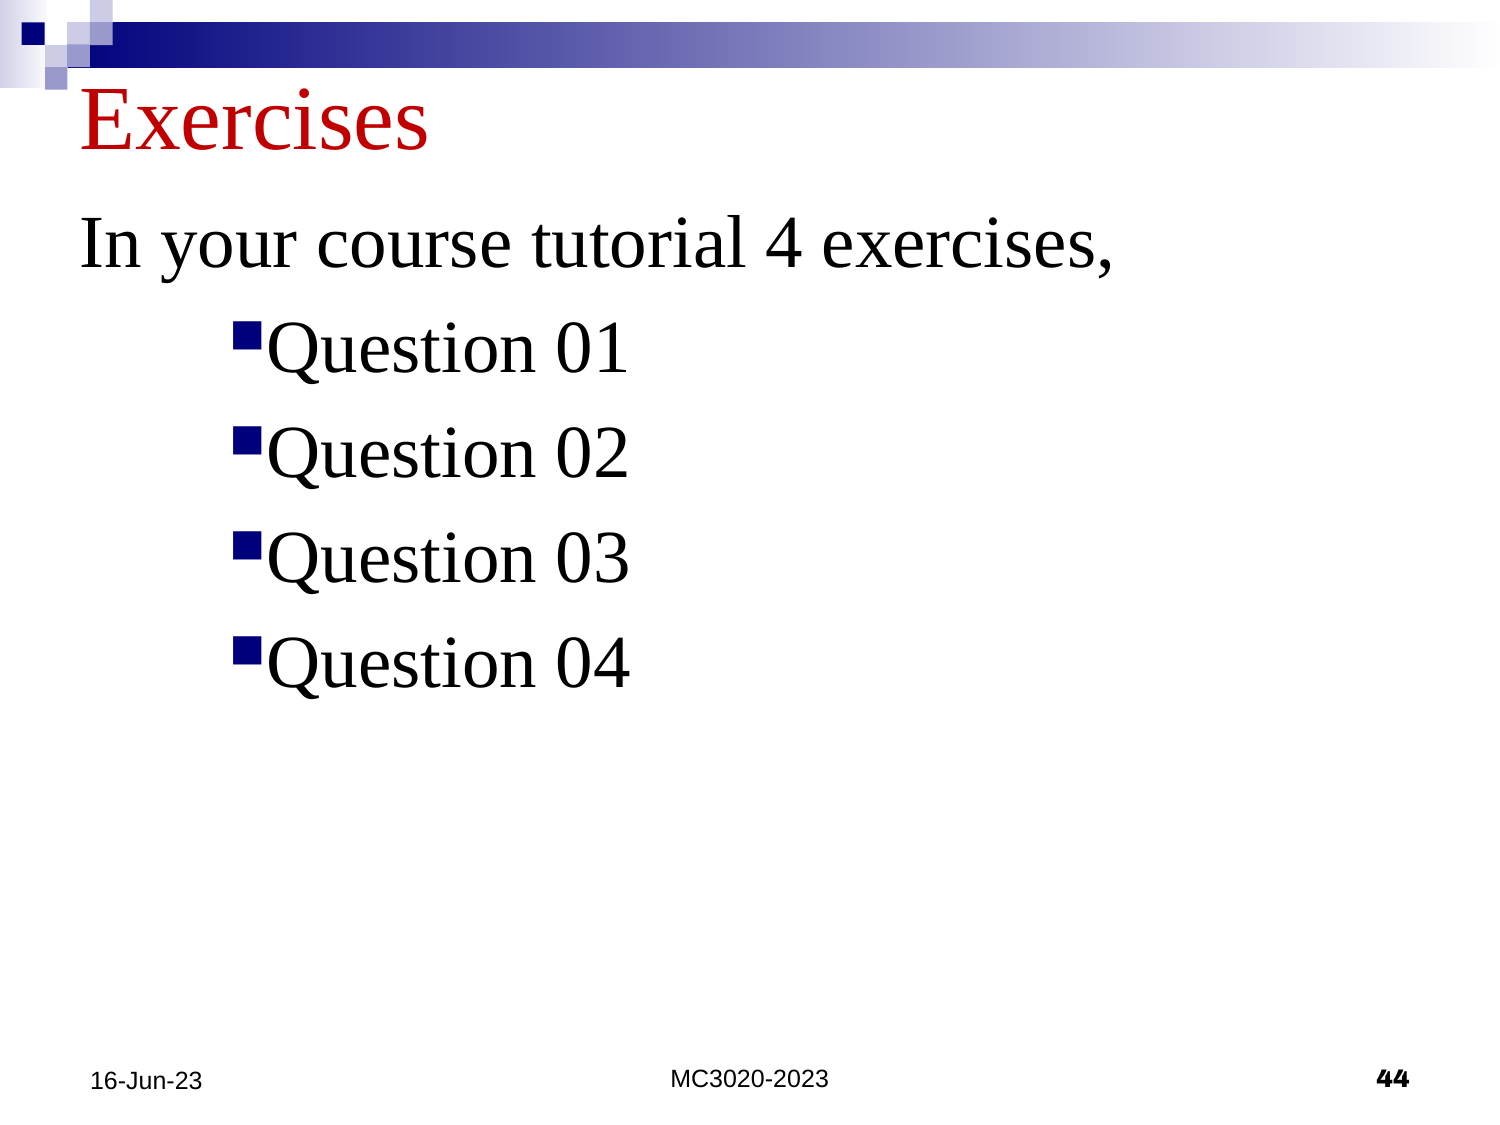

# Exercises
In your course tutorial 4 exercises,
Question 01
Question 02
Question 03
Question 04

16-Jun-23
MC3020-2023
44